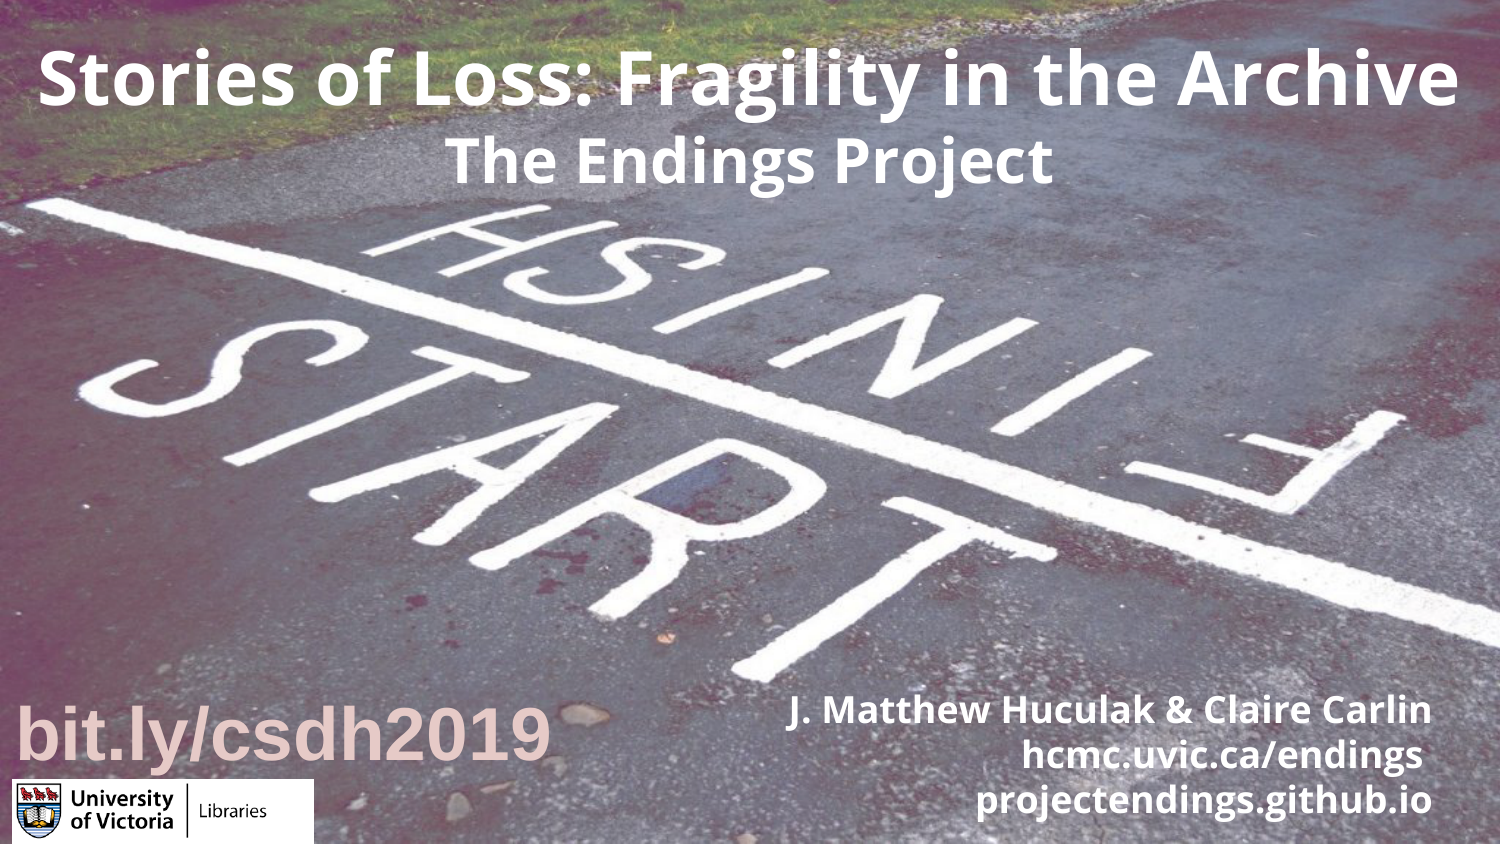

# Stories of Loss: Fragility in the Archive
The Endings Project
bit.ly/csdh2019

J. Matthew Huculak & Claire Carlin
hcmc.uvic.ca/endings
projectendings.github.io